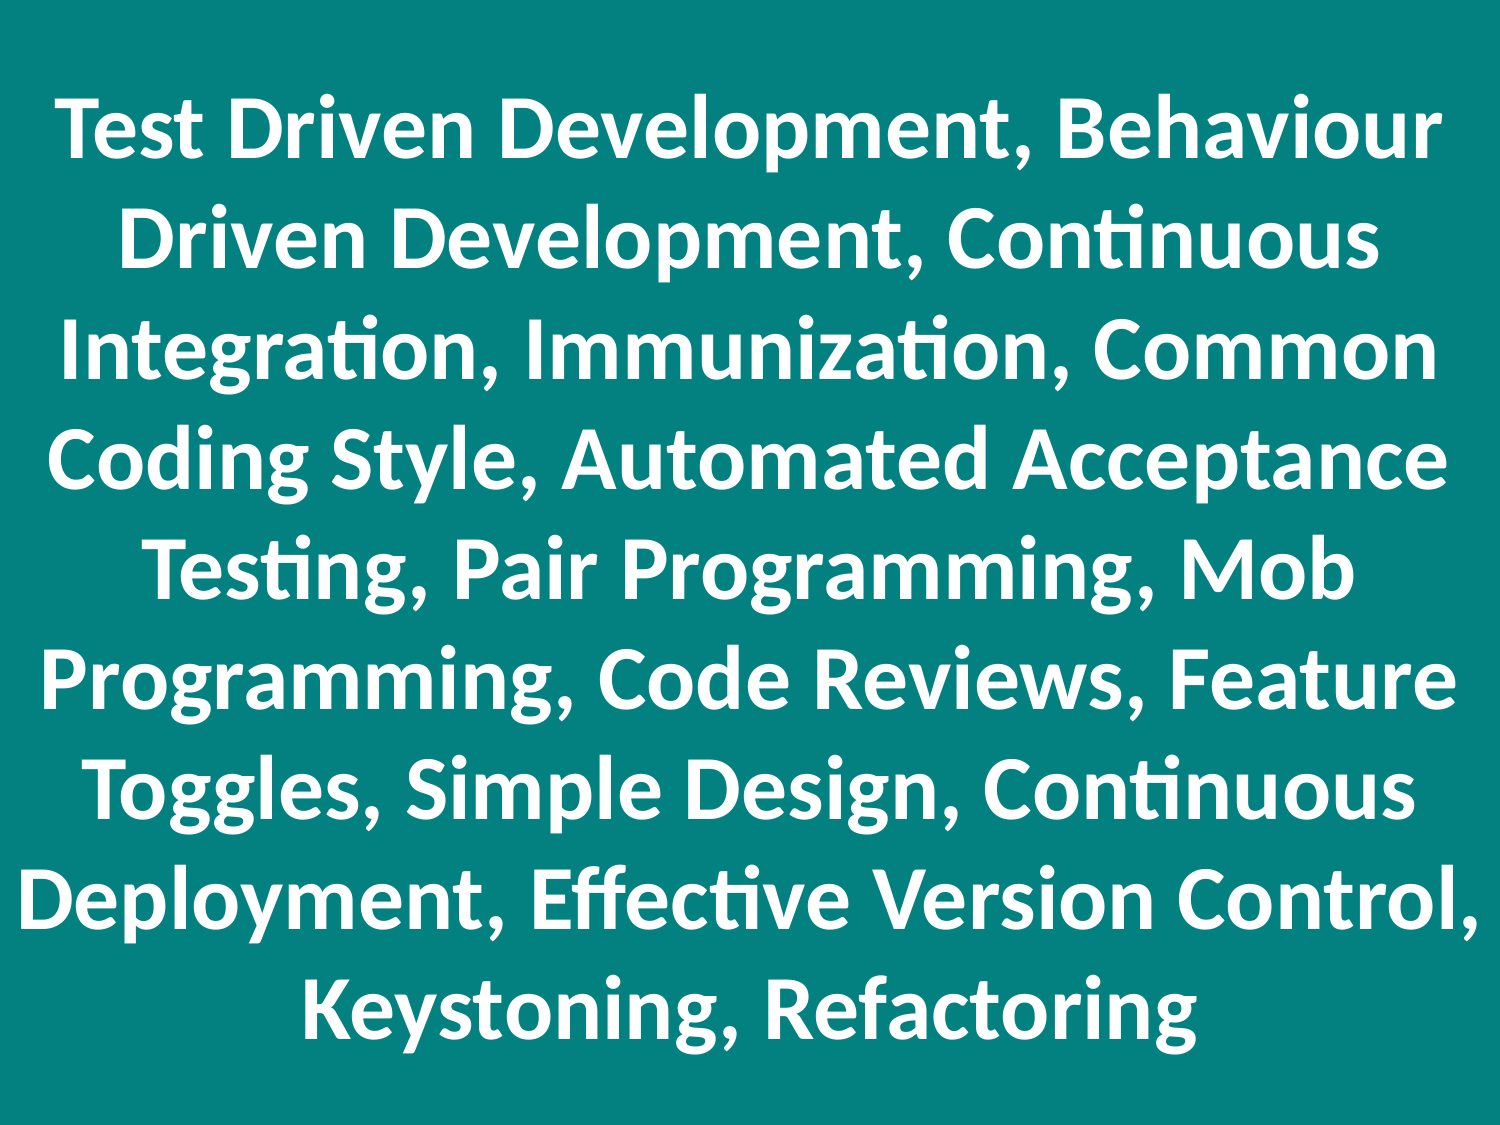

# Test Driven Development, Behaviour Driven Development, Continuous Integration, Immunization, Common Coding Style, Automated Acceptance Testing, Pair Programming, Mob Programming, Code Reviews, Feature Toggles, Simple Design, Continuous Deployment, Effective Version Control, Keystoning, Refactoring